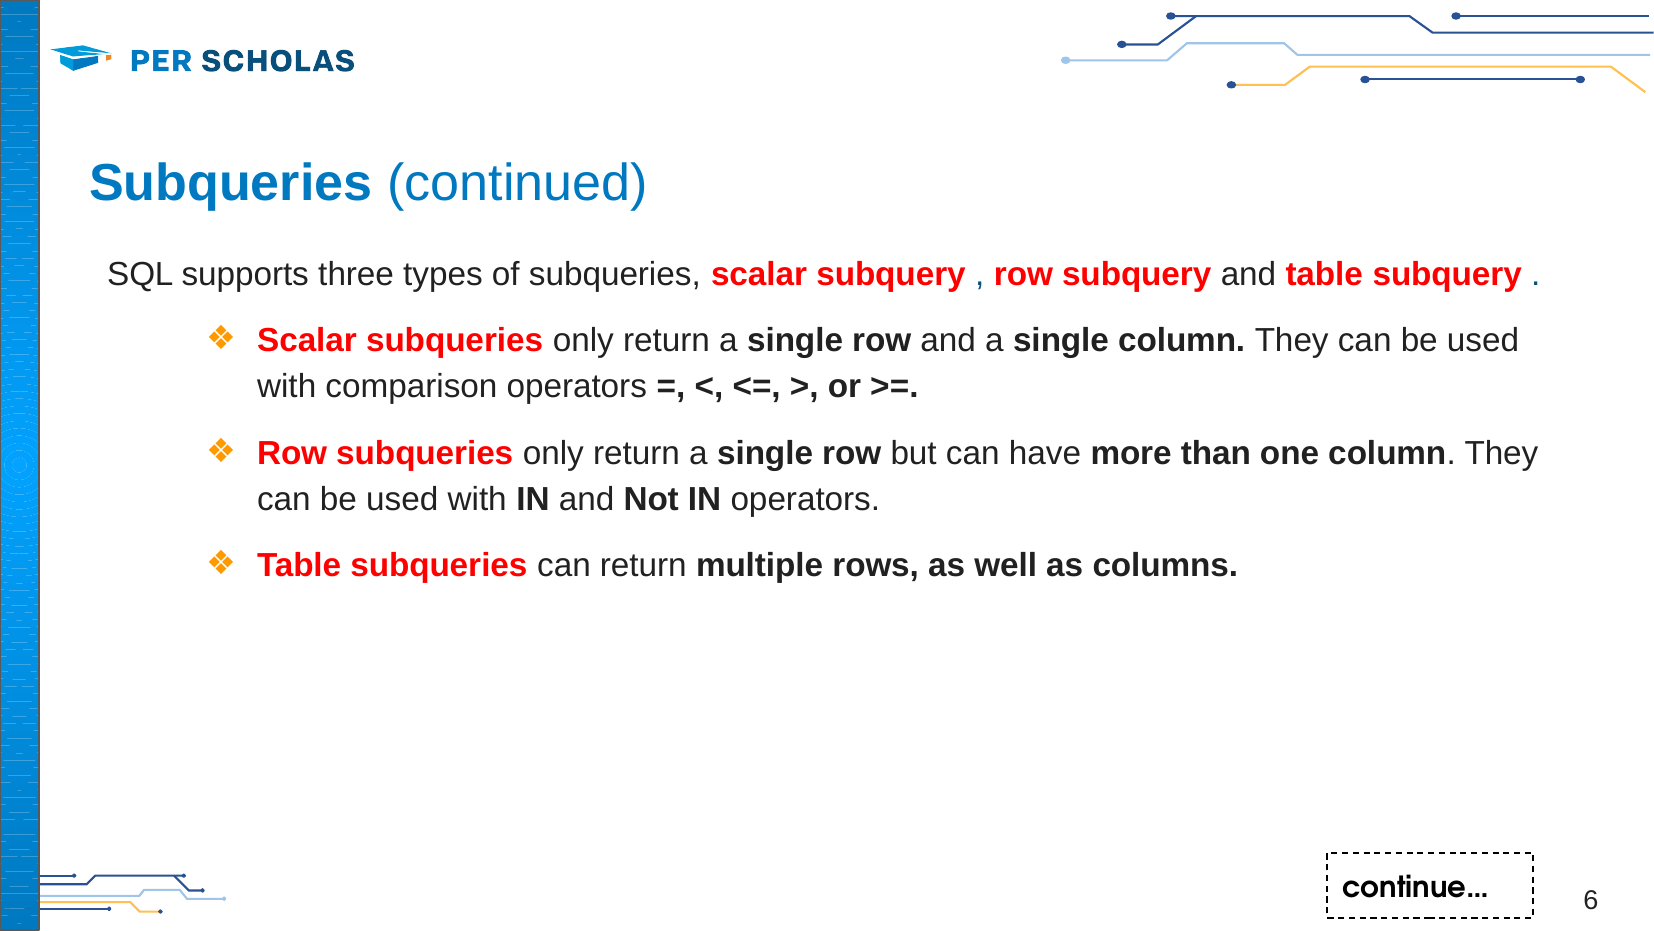

6
# Subqueries (continued)
SQL supports three types of subqueries, scalar subquery , row subquery and table subquery .
Scalar subqueries only return a single row and a single column. They can be used with comparison operators =, <, <=, >, or >=.
Row subqueries only return a single row but can have more than one column. They can be used with IN and Not IN operators.
Table subqueries can return multiple rows, as well as columns.

6
continue…